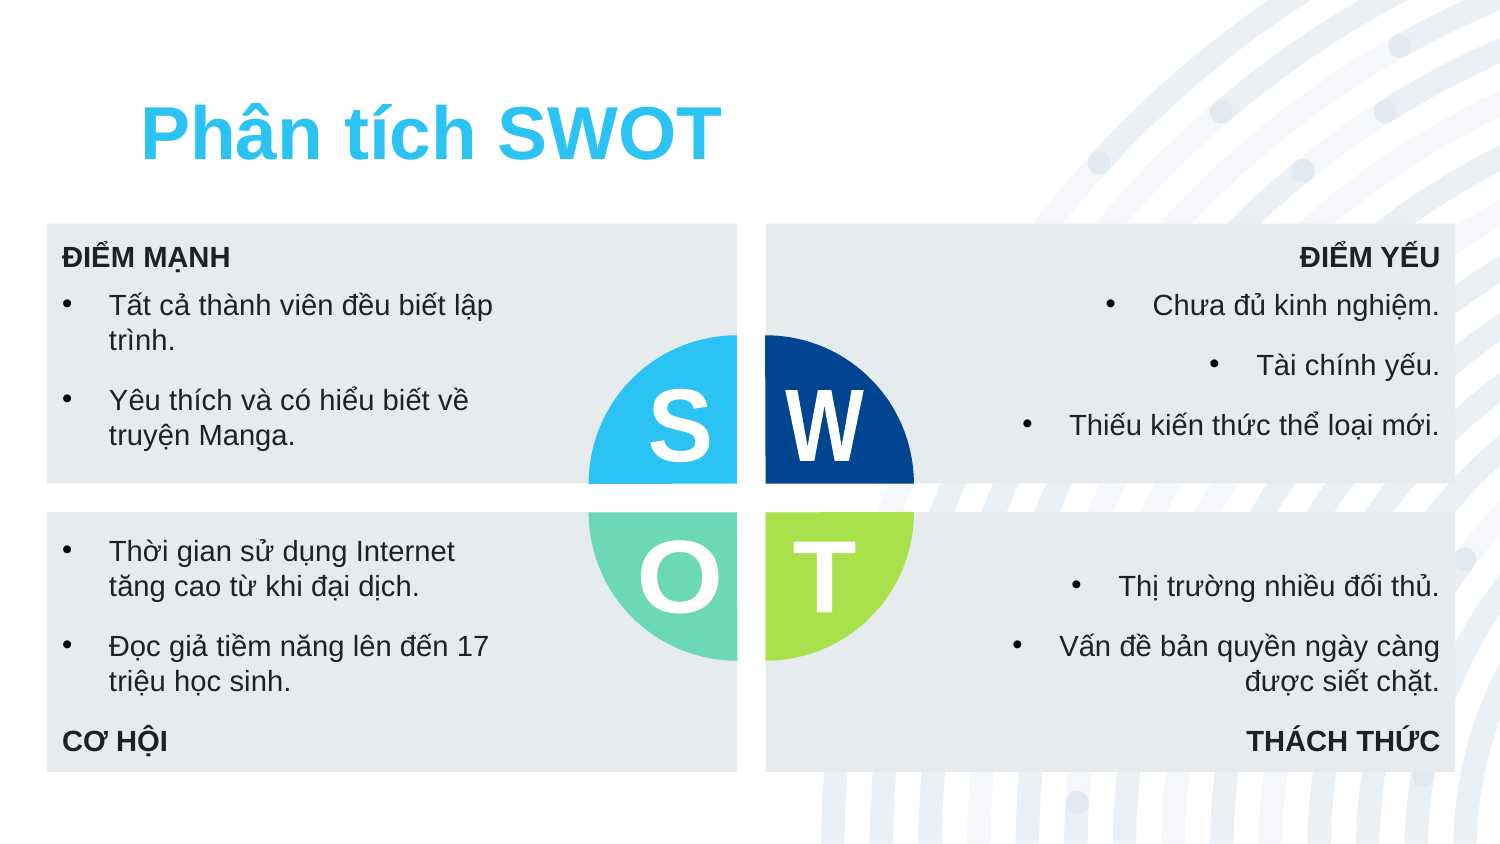

# Phân tích SWOT
ĐIỂM MẠNH
Tất cả thành viên đều biết lập trình.
Yêu thích và có hiểu biết về truyện Manga.
ĐIỂM YẾU
Chưa đủ kinh nghiệm.
Tài chính yếu.
Thiếu kiến thức thể loại mới.

S
W

Thời gian sử dụng Internet tăng cao từ khi đại dịch.
Đọc giả tiềm năng lên đến 17 triệu học sinh.
CƠ HỘI
Thị trường nhiều đối thủ.
Vấn đề bản quyền ngày càng được siết chặt.
THÁCH THỨC
O
T
15